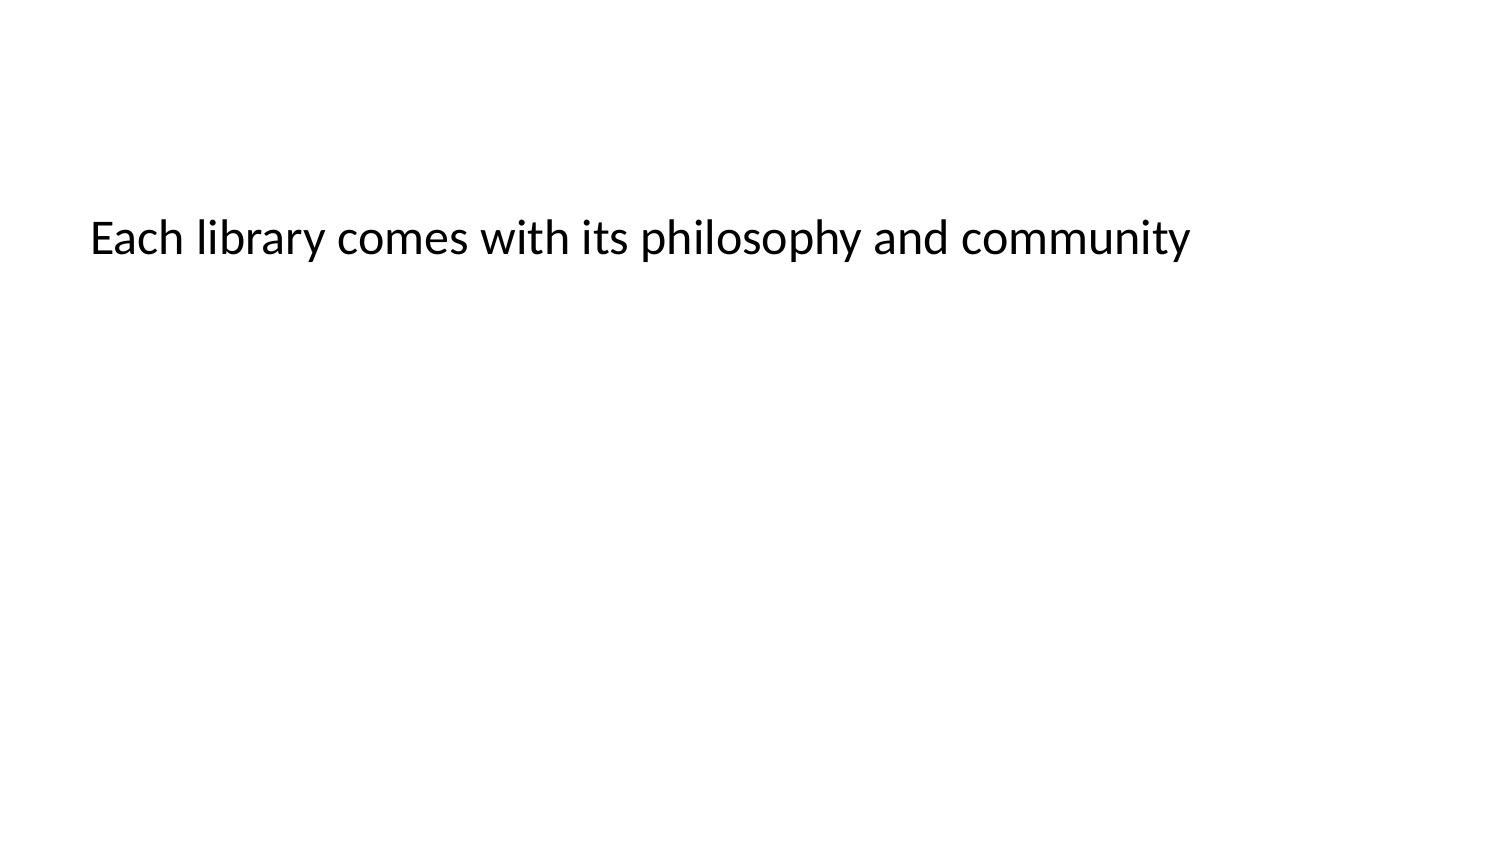

Each library comes with its philosophy and community